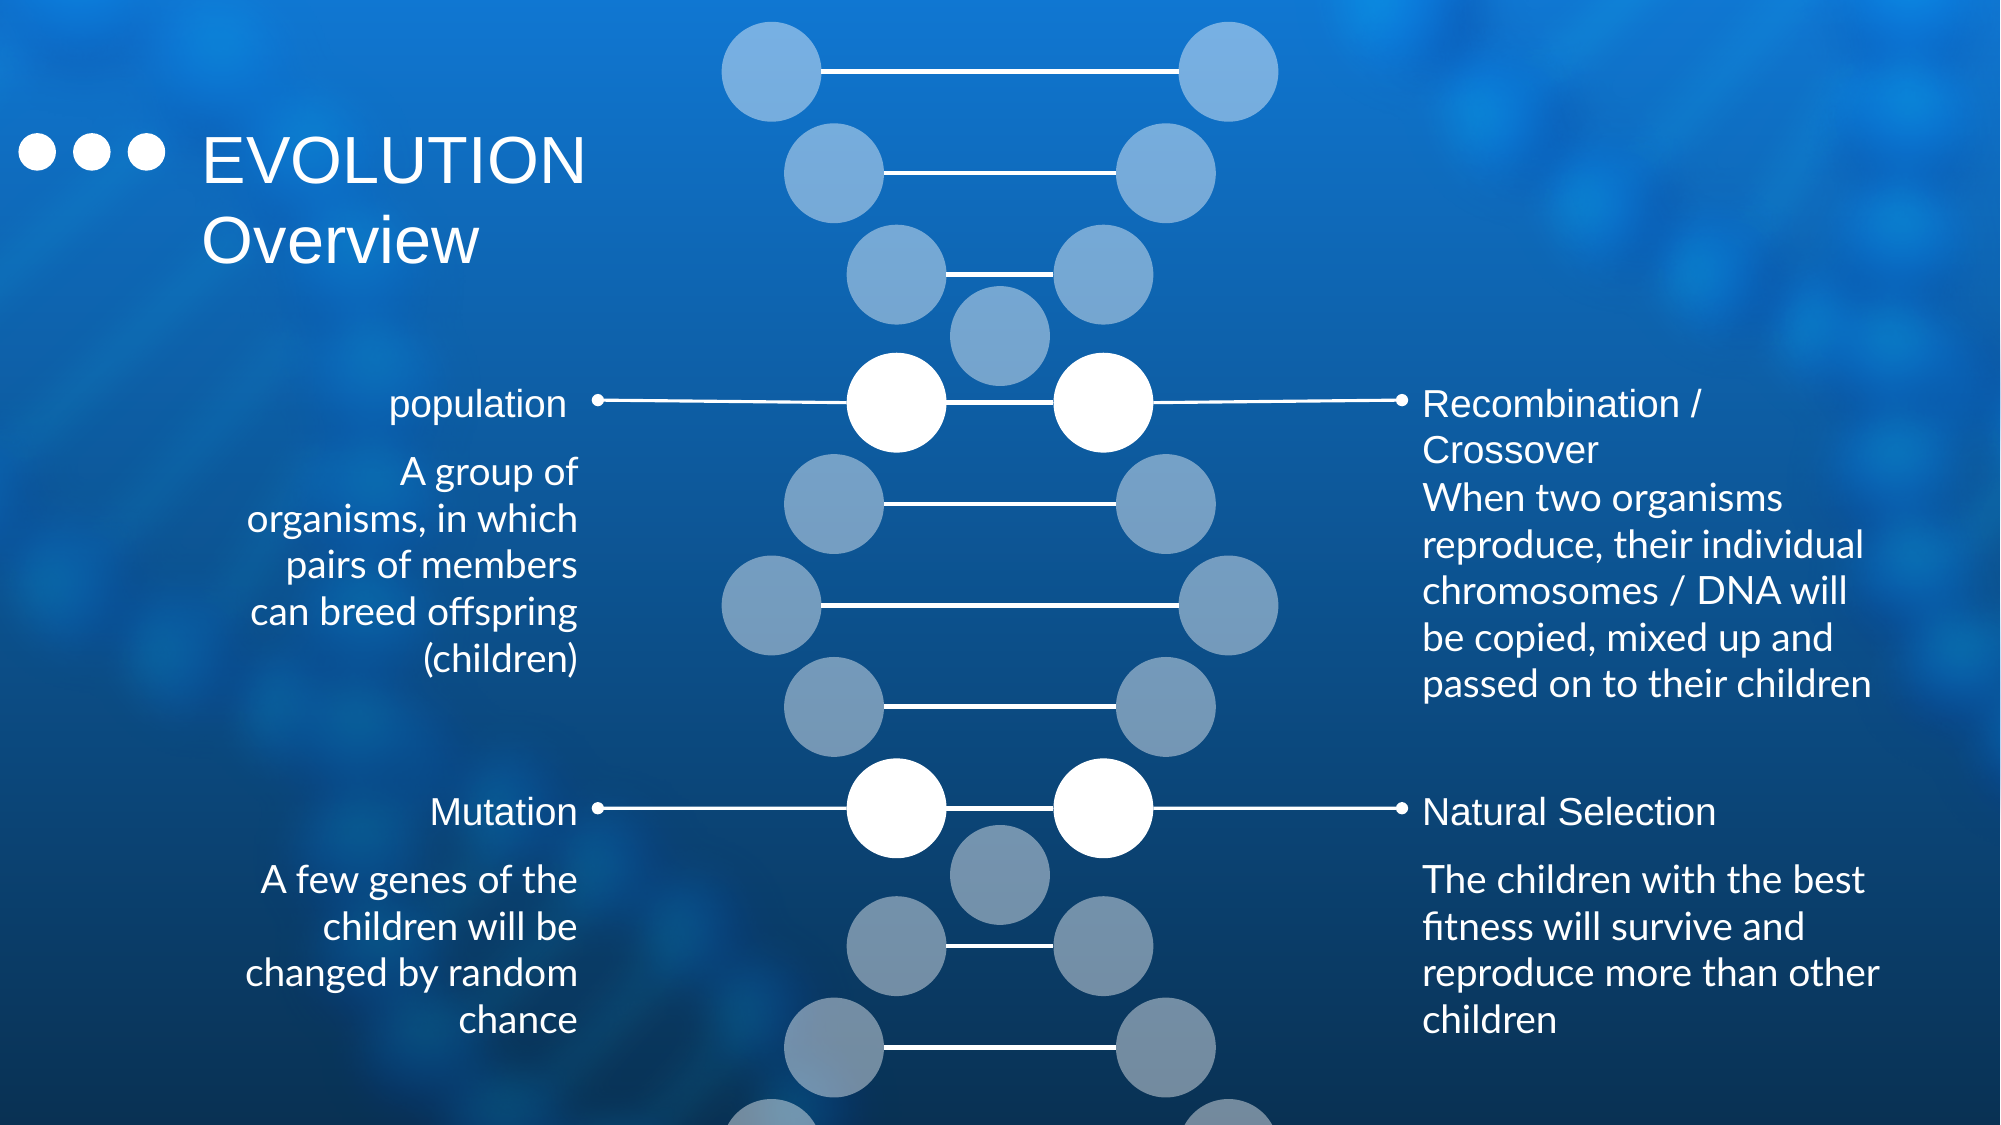

# EVOLUTION Overview
population
Recombination / Crossover
A group of organisms, in which pairs of members can breed offspring (children)
When two organisms reproduce, their individual chromosomes / DNA will be copied, mixed up and passed on to their children
Mutation
Natural Selection
A few genes of the children will be changed by random chance
The children with the best fitness will survive and reproduce more than other children